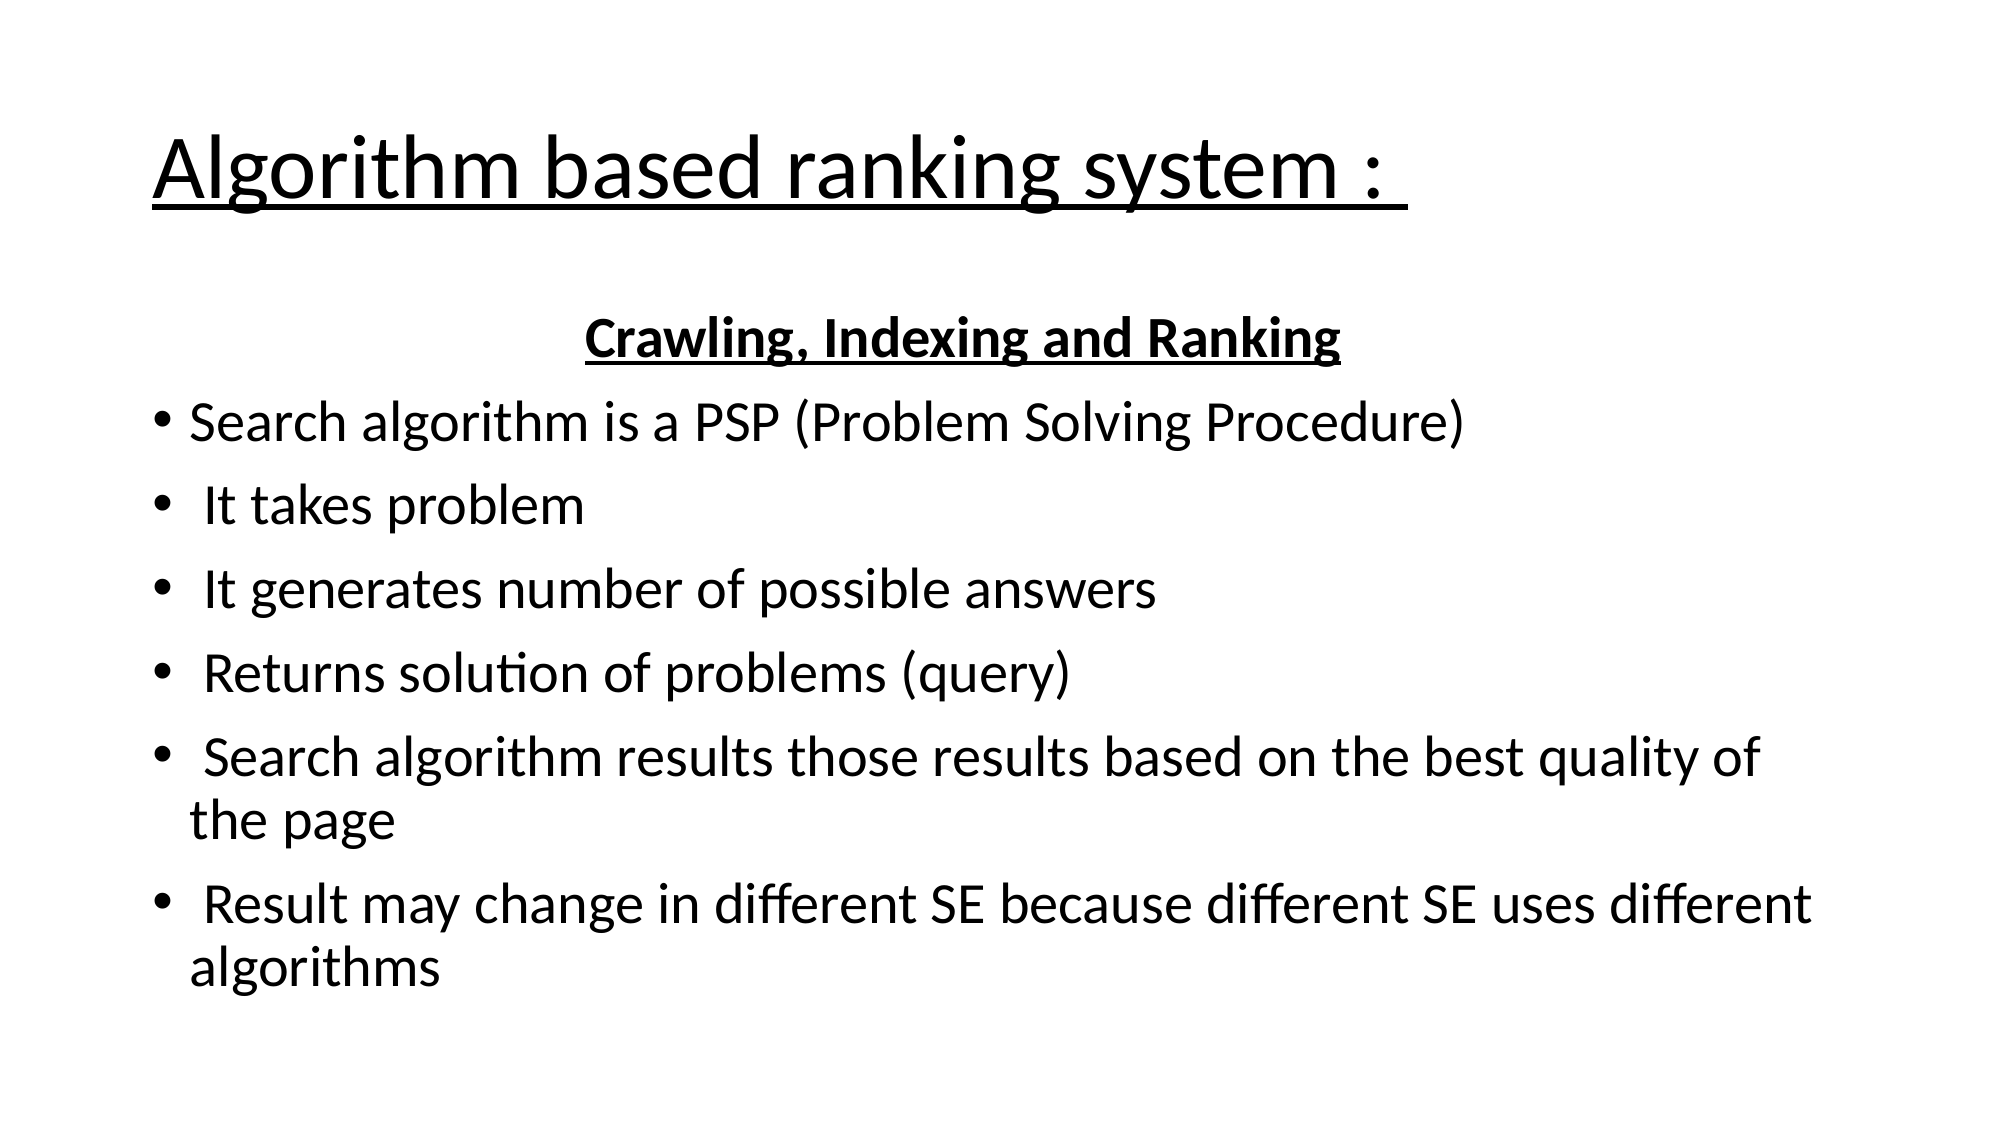

# Algorithm based ranking system :
		          Crawling, Indexing and Ranking
Search algorithm is a PSP (Problem Solving Procedure)
 It takes problem
 It generates number of possible answers
 Returns solution of problems (query)
 Search algorithm results those results based on the best quality of the page
 Result may change in different SE because different SE uses different algorithms